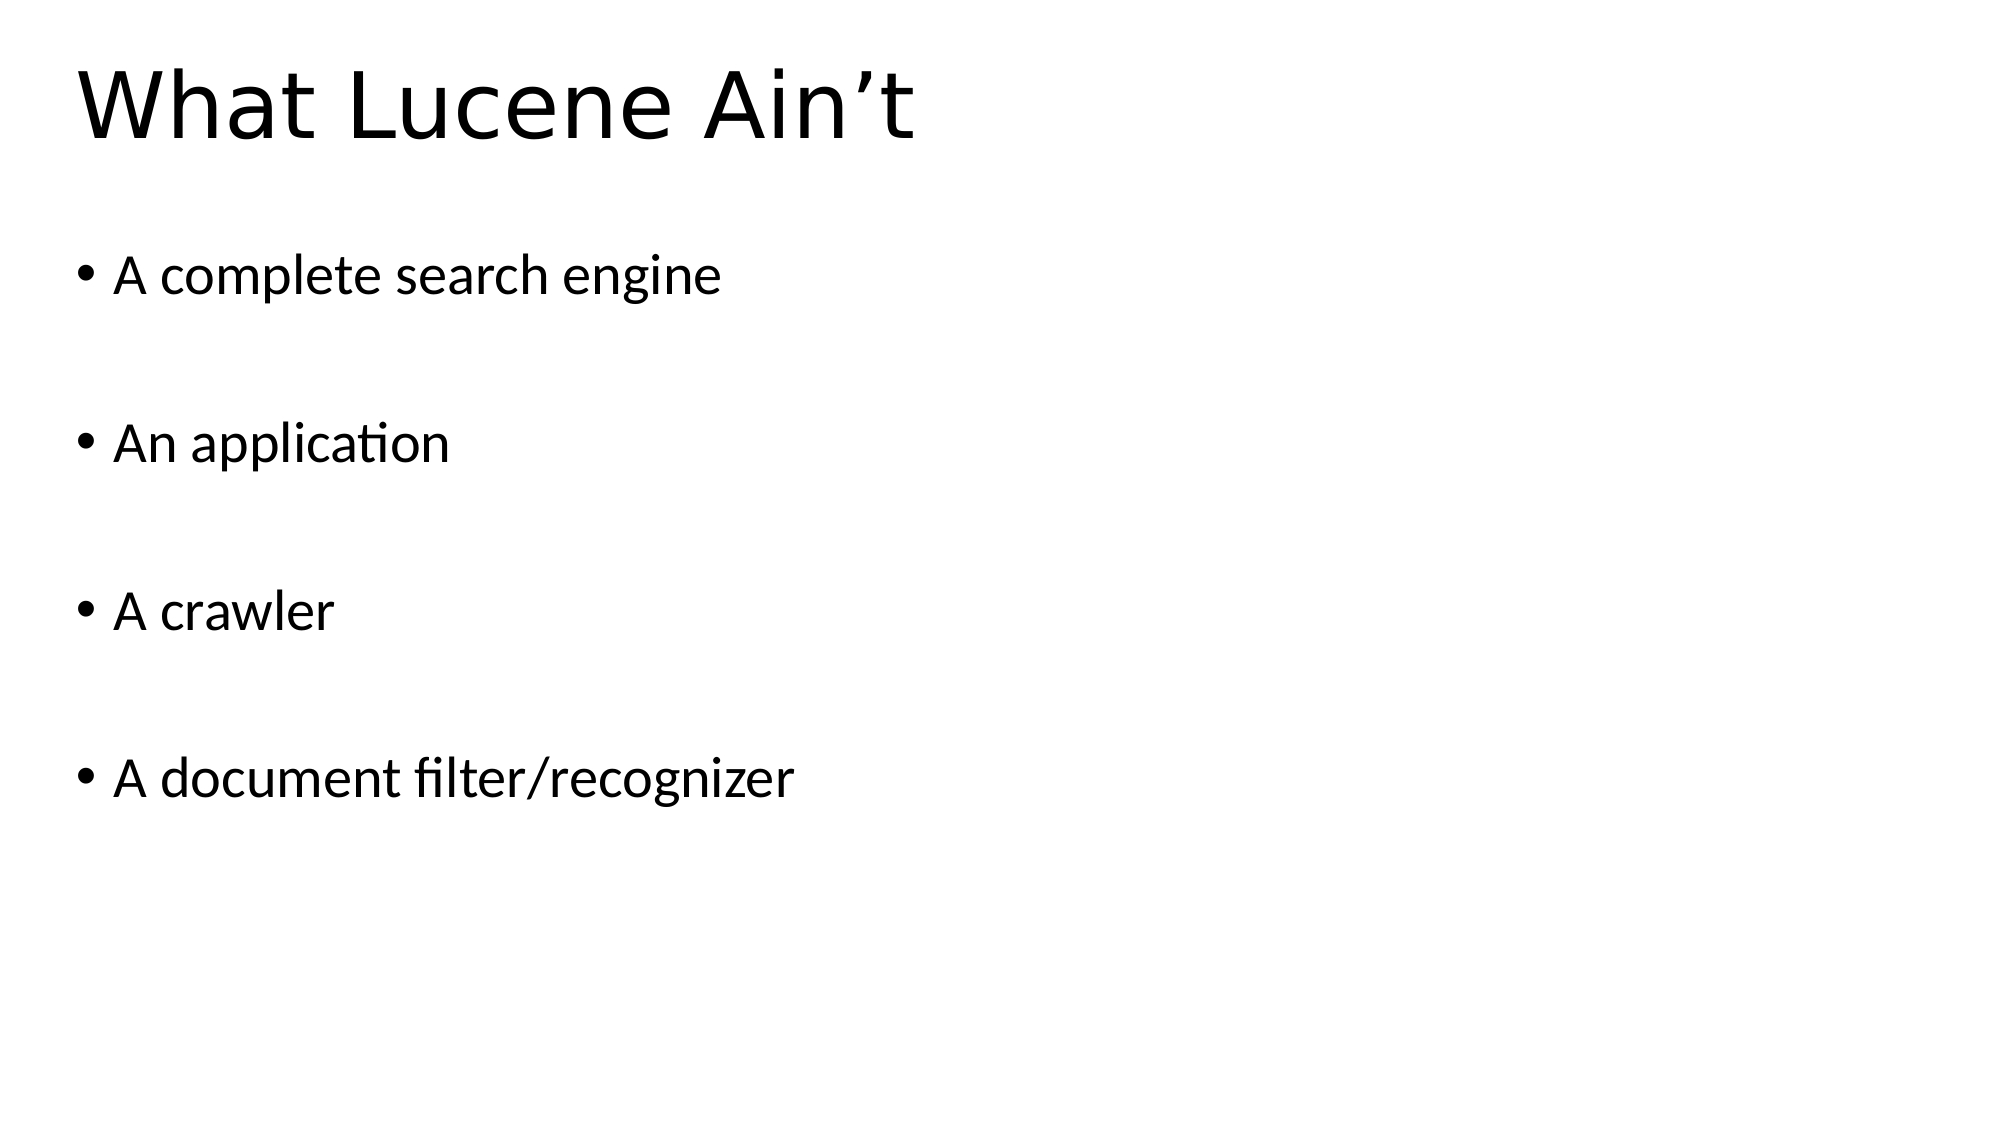

# What Lucene Ain’t
A complete search engine

An application

A crawler

A document filter/recognizer